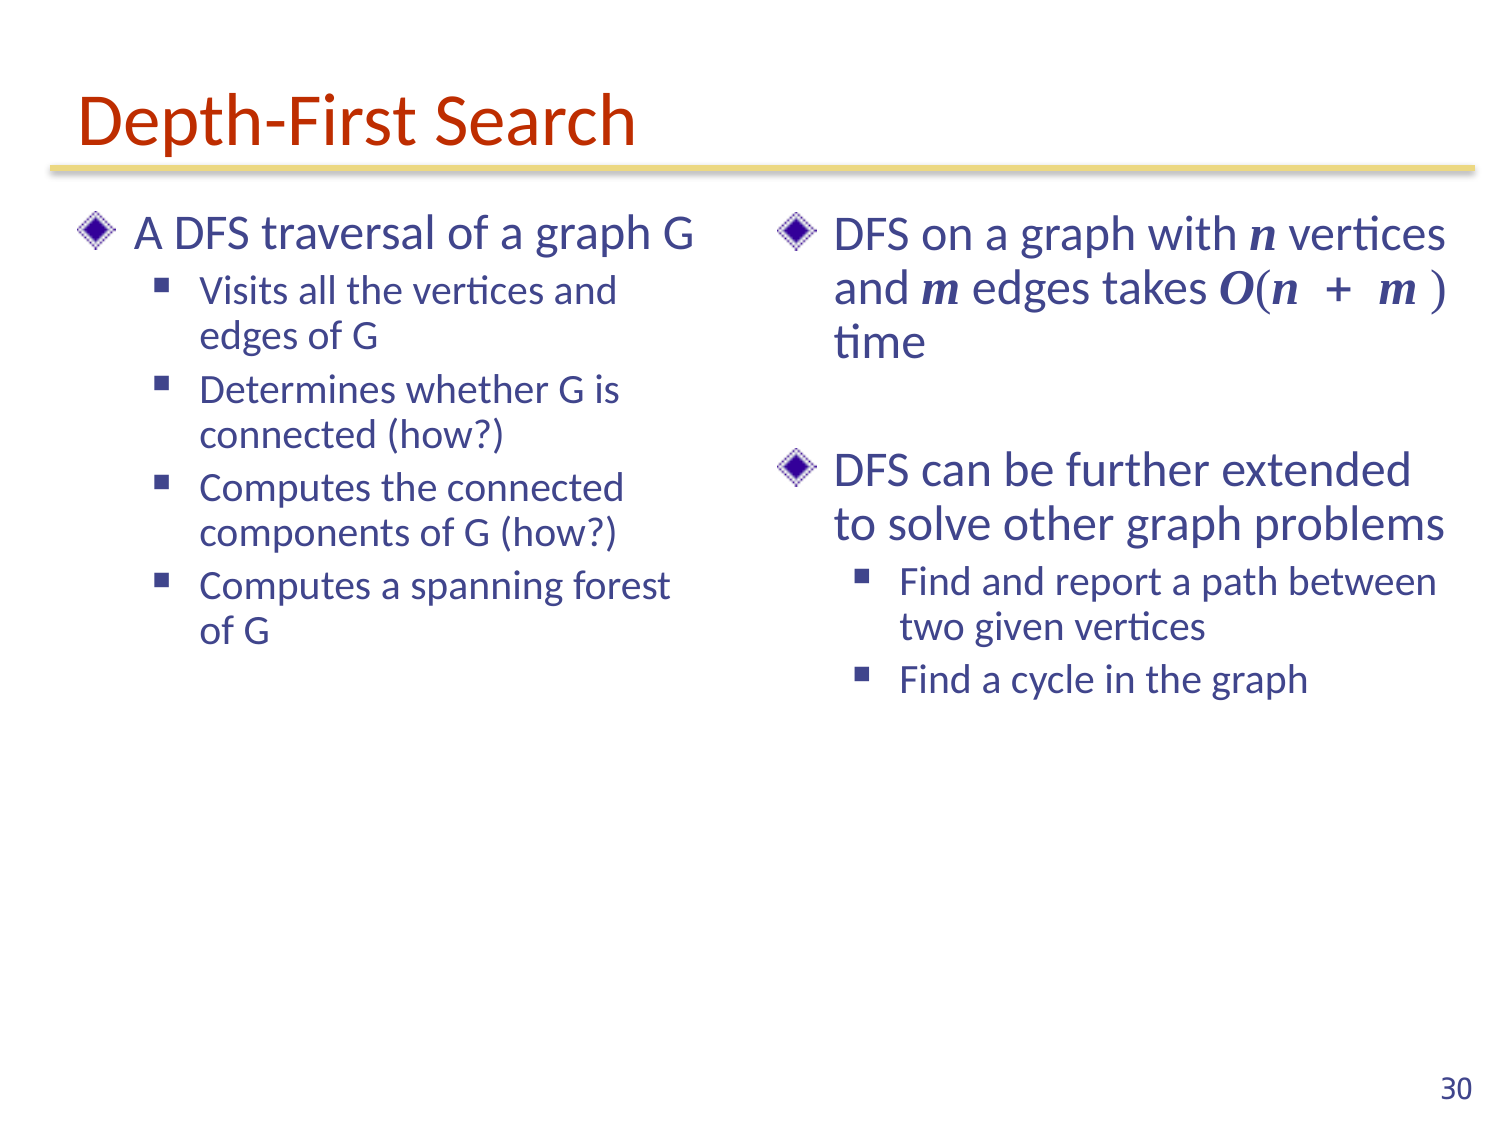

# Depth-First Search
A DFS traversal of a graph G
Visits all the vertices and edges of G
Determines whether G is connected (how?)
Computes the connected components of G (how?)
Computes a spanning forest of G
DFS on a graph with n vertices and m edges takes O(n + m ) time

DFS can be further extended to solve other graph problems
Find and report a path between two given vertices
Find a cycle in the graph

30